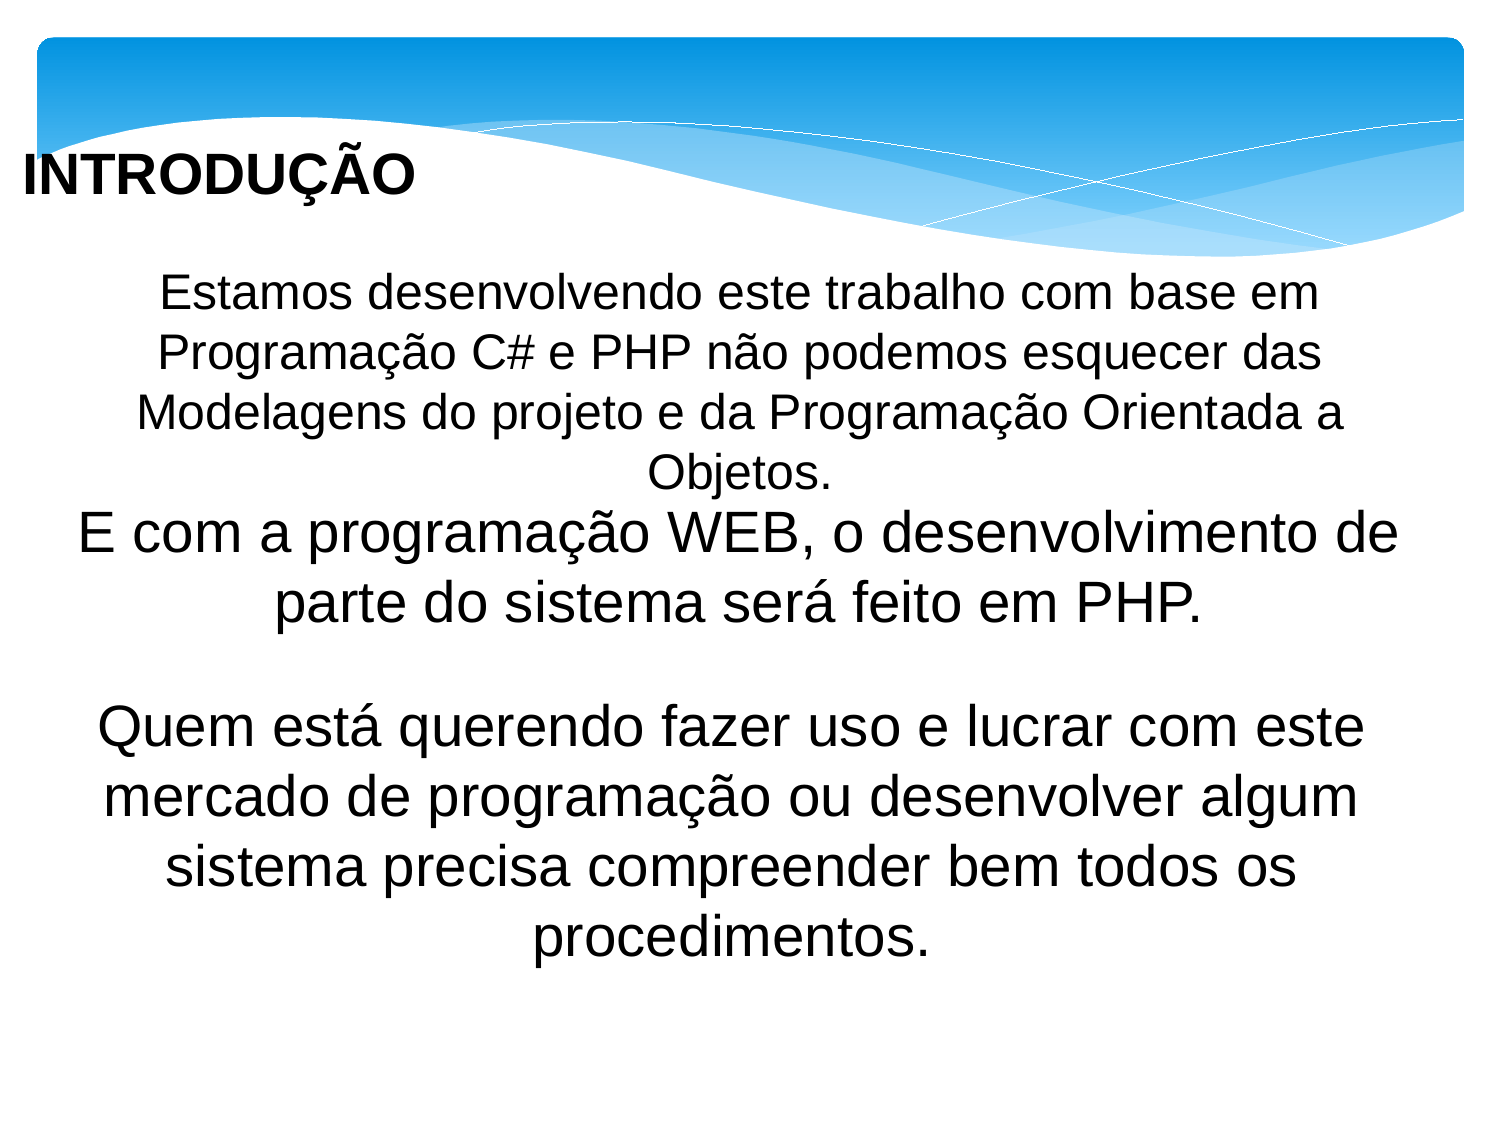

INTRODUÇÃO
Estamos desenvolvendo este trabalho com base em Programação C# e PHP não podemos esquecer das Modelagens do projeto e da Programação Orientada a Objetos.
E com a programação WEB, o desenvolvimento de parte do sistema será feito em PHP.
Quem está querendo fazer uso e lucrar com este mercado de programação ou desenvolver algum sistema precisa compreender bem todos os procedimentos.